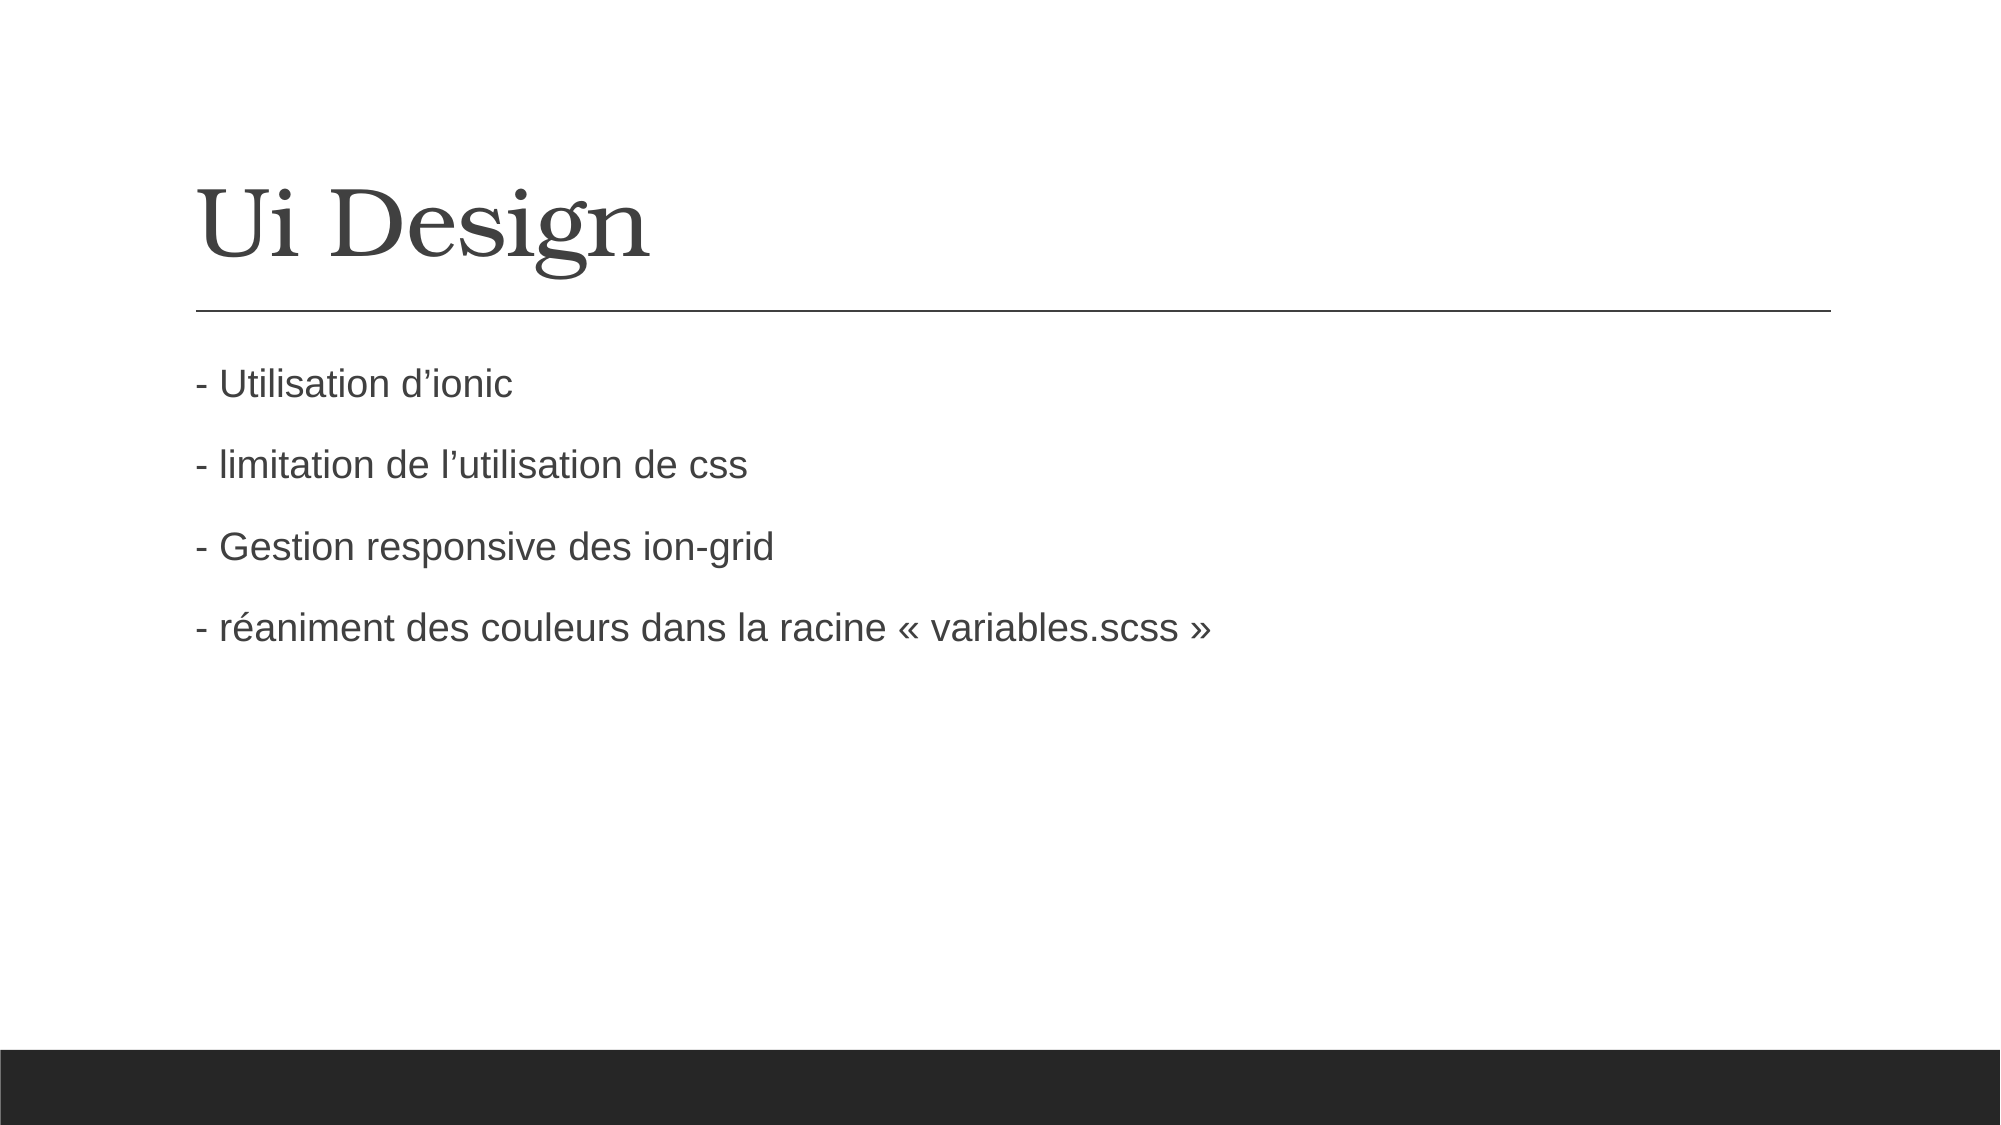

# Ui Design
- Utilisation d’ionic
- limitation de l’utilisation de css
- Gestion responsive des ion-grid
- réaniment des couleurs dans la racine « variables.scss »